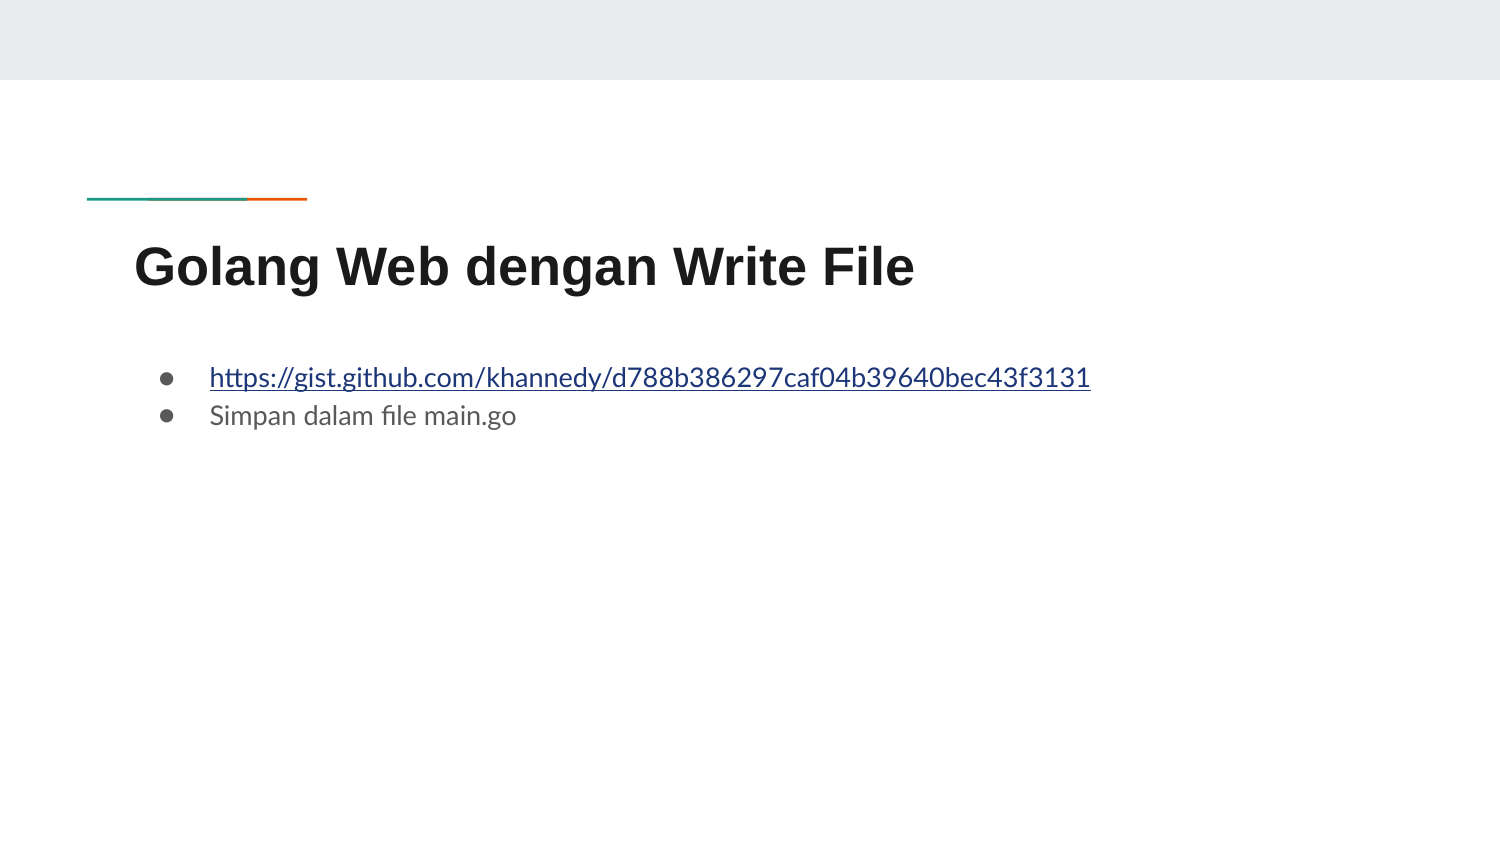

# Golang Web dengan Write File
https://gist.github.com/khannedy/d788b386297caf04b39640bec43f3131
Simpan dalam file main.go